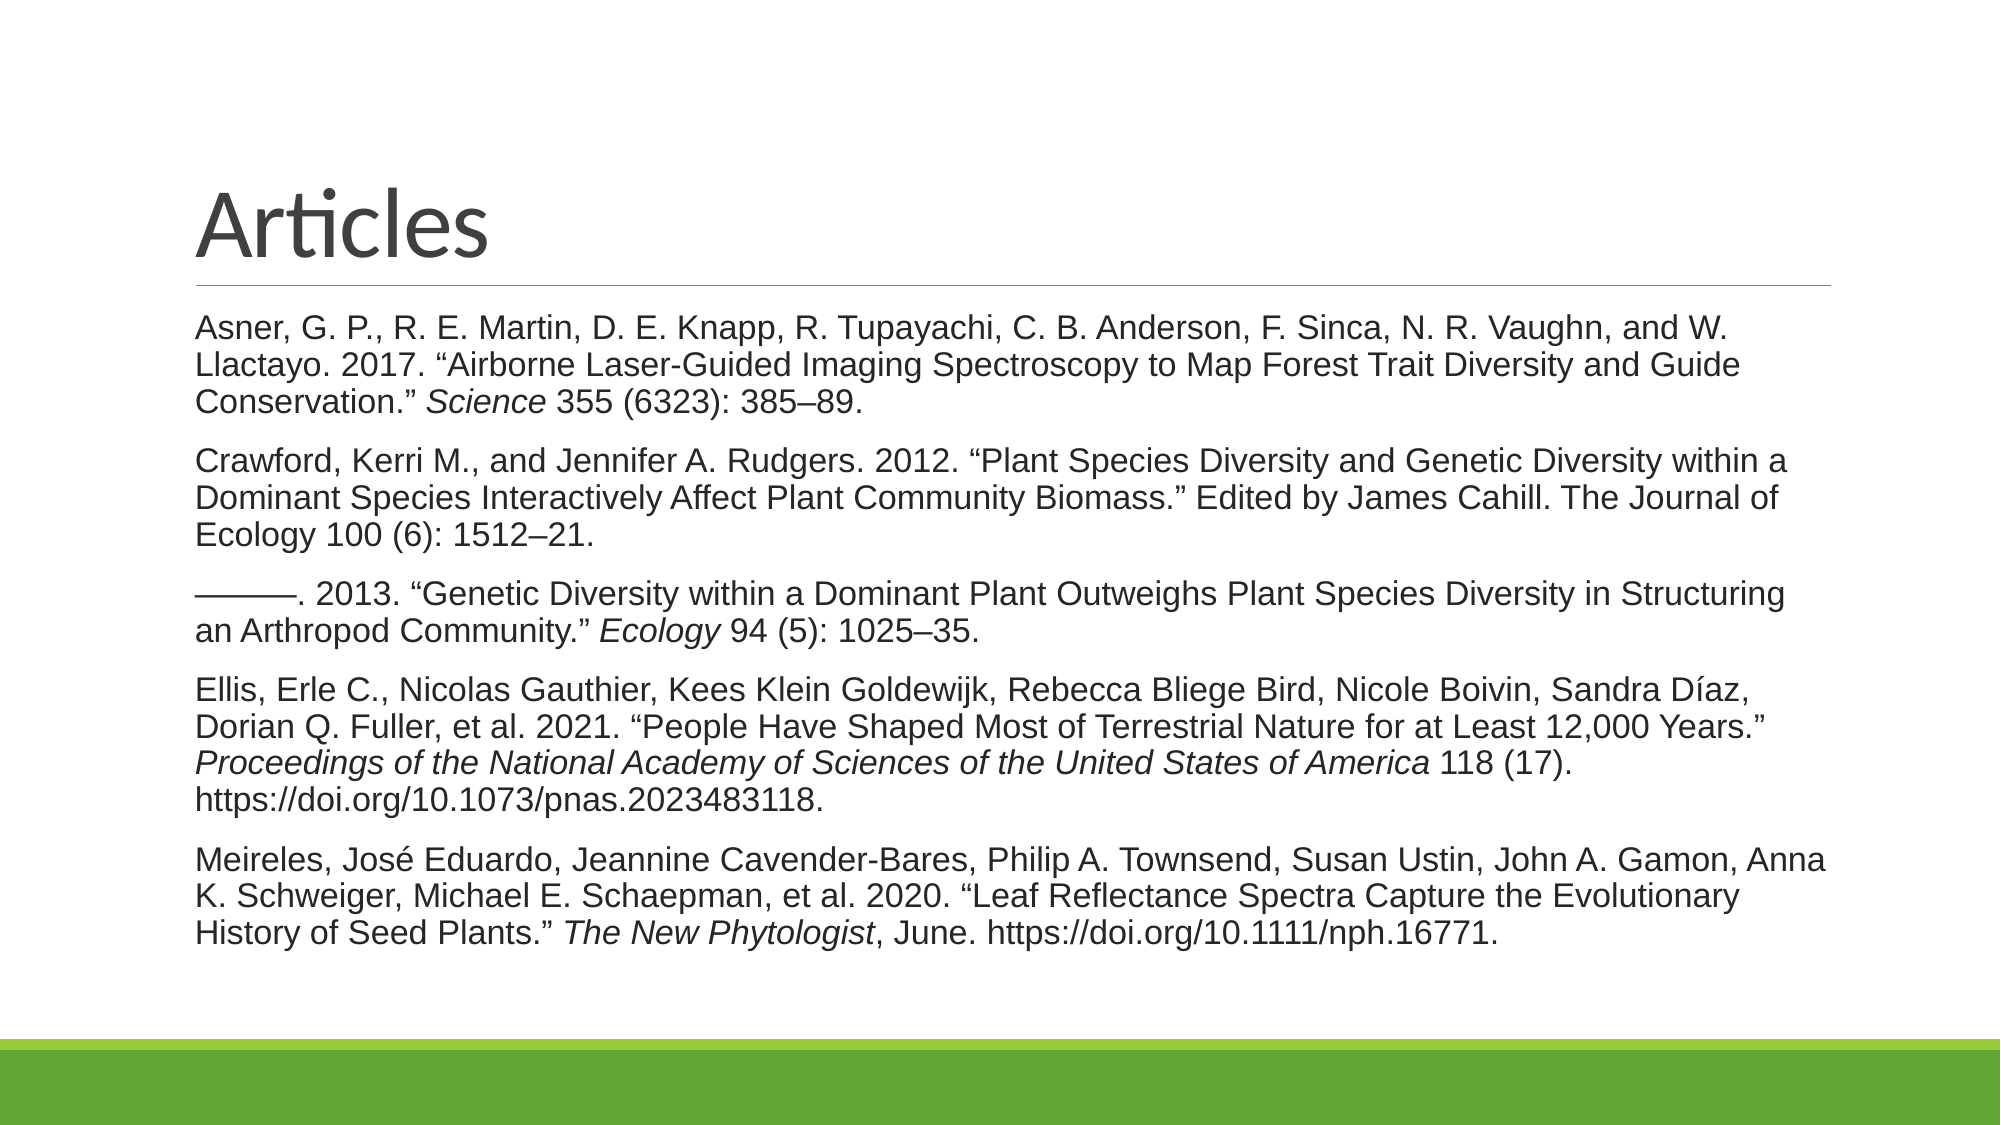

# Articles
Asner, G. P., R. E. Martin, D. E. Knapp, R. Tupayachi, C. B. Anderson, F. Sinca, N. R. Vaughn, and W. Llactayo. 2017. “Airborne Laser-Guided Imaging Spectroscopy to Map Forest Trait Diversity and Guide Conservation.” Science 355 (6323): 385–89.
Crawford, Kerri M., and Jennifer A. Rudgers. 2012. “Plant Species Diversity and Genetic Diversity within a Dominant Species Interactively Affect Plant Community Biomass.” Edited by James Cahill. The Journal of Ecology 100 (6): 1512–21.
———. 2013. “Genetic Diversity within a Dominant Plant Outweighs Plant Species Diversity in Structuring an Arthropod Community.” Ecology 94 (5): 1025–35.
Ellis, Erle C., Nicolas Gauthier, Kees Klein Goldewijk, Rebecca Bliege Bird, Nicole Boivin, Sandra Díaz, Dorian Q. Fuller, et al. 2021. “People Have Shaped Most of Terrestrial Nature for at Least 12,000 Years.” Proceedings of the National Academy of Sciences of the United States of America 118 (17). https://doi.org/10.1073/pnas.2023483118.
Meireles, José Eduardo, Jeannine Cavender-Bares, Philip A. Townsend, Susan Ustin, John A. Gamon, Anna K. Schweiger, Michael E. Schaepman, et al. 2020. “Leaf Reflectance Spectra Capture the Evolutionary History of Seed Plants.” The New Phytologist, June. https://doi.org/10.1111/nph.16771.